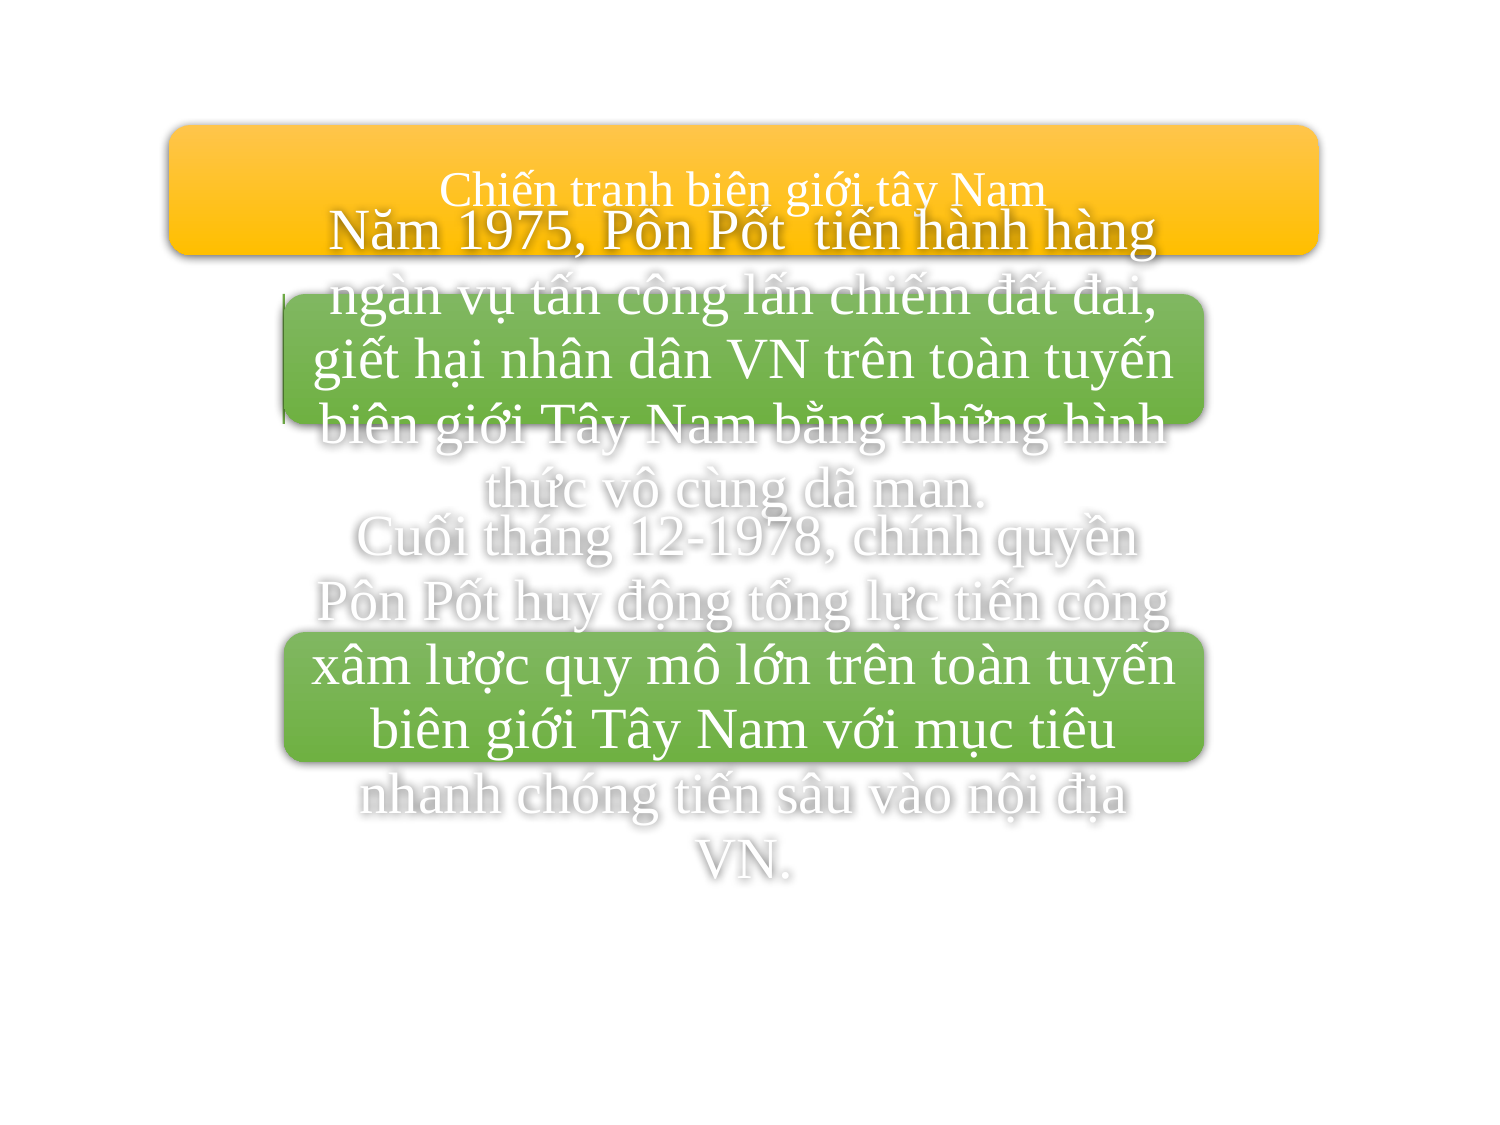

Cuối tháng 12-1978, chính quyền Pôn Pốt huy động tổng lực tiến công xâm lược quy mô lớn trên toàn tuyến biên giới Tây Nam với mục tiêu nhanh chóng tiến sâu vào nội địa VN.
Năm 1975, Pôn Pốt  tiến hành hàng ngàn vụ tấn công lấn chiếm đất đai, giết hại nhân dân VN trên toàn tuyến biên giới Tây Nam bằng những hình thức vô cùng dã man.
Chiến tranh biên giới tây Nam